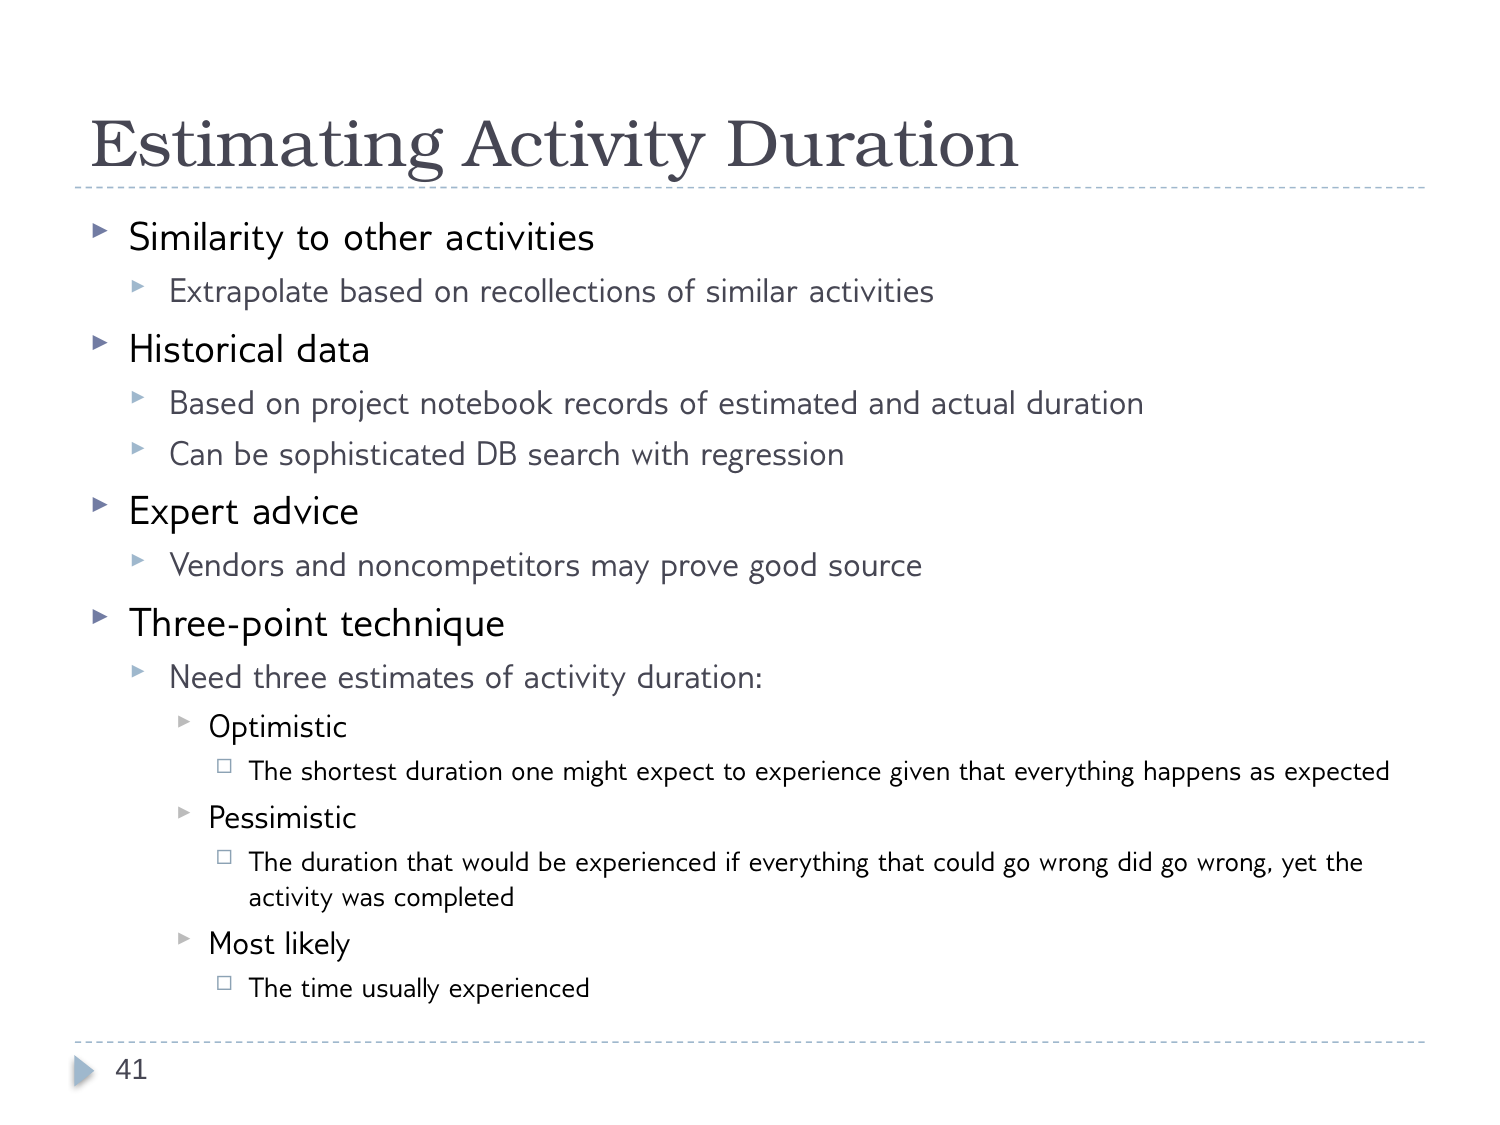

# Estimating Activity Duration
Similarity to other activities
Extrapolate based on recollections of similar activities
Historical data
Based on project notebook records of estimated and actual duration
Can be sophisticated DB search with regression
Expert advice
Vendors and noncompetitors may prove good source
Three-point technique
Need three estimates of activity duration:
Optimistic
The shortest duration one might expect to experience given that everything happens as expected
Pessimistic
The duration that would be experienced if everything that could go wrong did go wrong, yet the activity was completed
Most likely
The time usually experienced

41